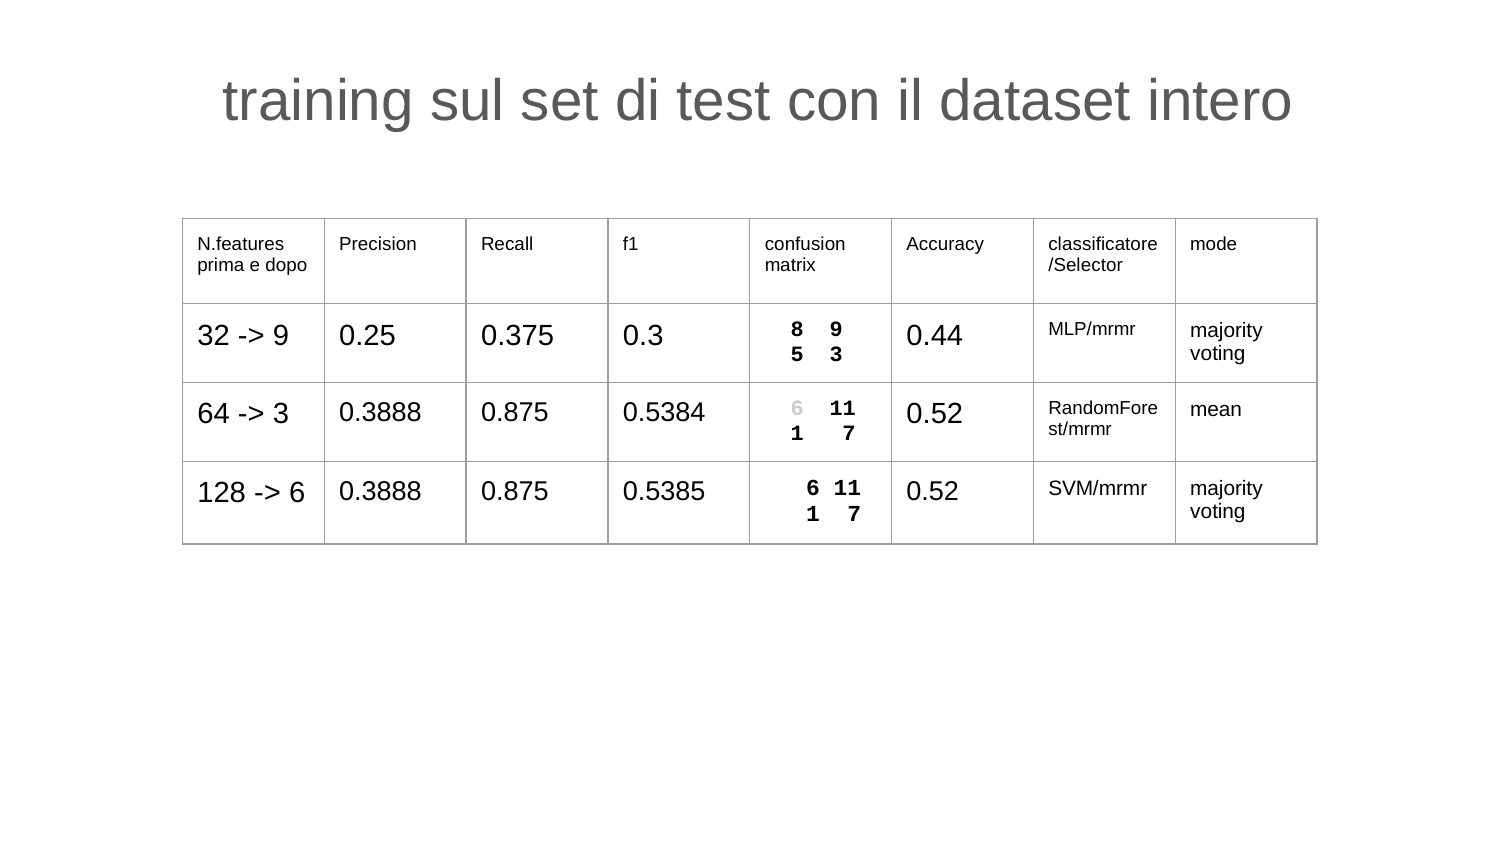

training sul set di test con il dataset intero
| N.features prima e dopo | Precision | Recall | f1 | confusion matrix | Accuracy | classificatore/Selector | mode |
| --- | --- | --- | --- | --- | --- | --- | --- |
| 32 -> 9 | 0.25 | 0.375 | 0.3 | 8 9 5 3 | 0.44 | MLP/mrmr | majority voting |
| 64 -> 3 | 0.3888 | 0.875 | 0.5384 | 6 11 1 7 | 0.52 | RandomForest/mrmr | mean |
| 128 -> 6 | 0.3888 | 0.875 | 0.5385 | 6 11 1 7 | 0.52 | SVM/mrmr | majority voting |